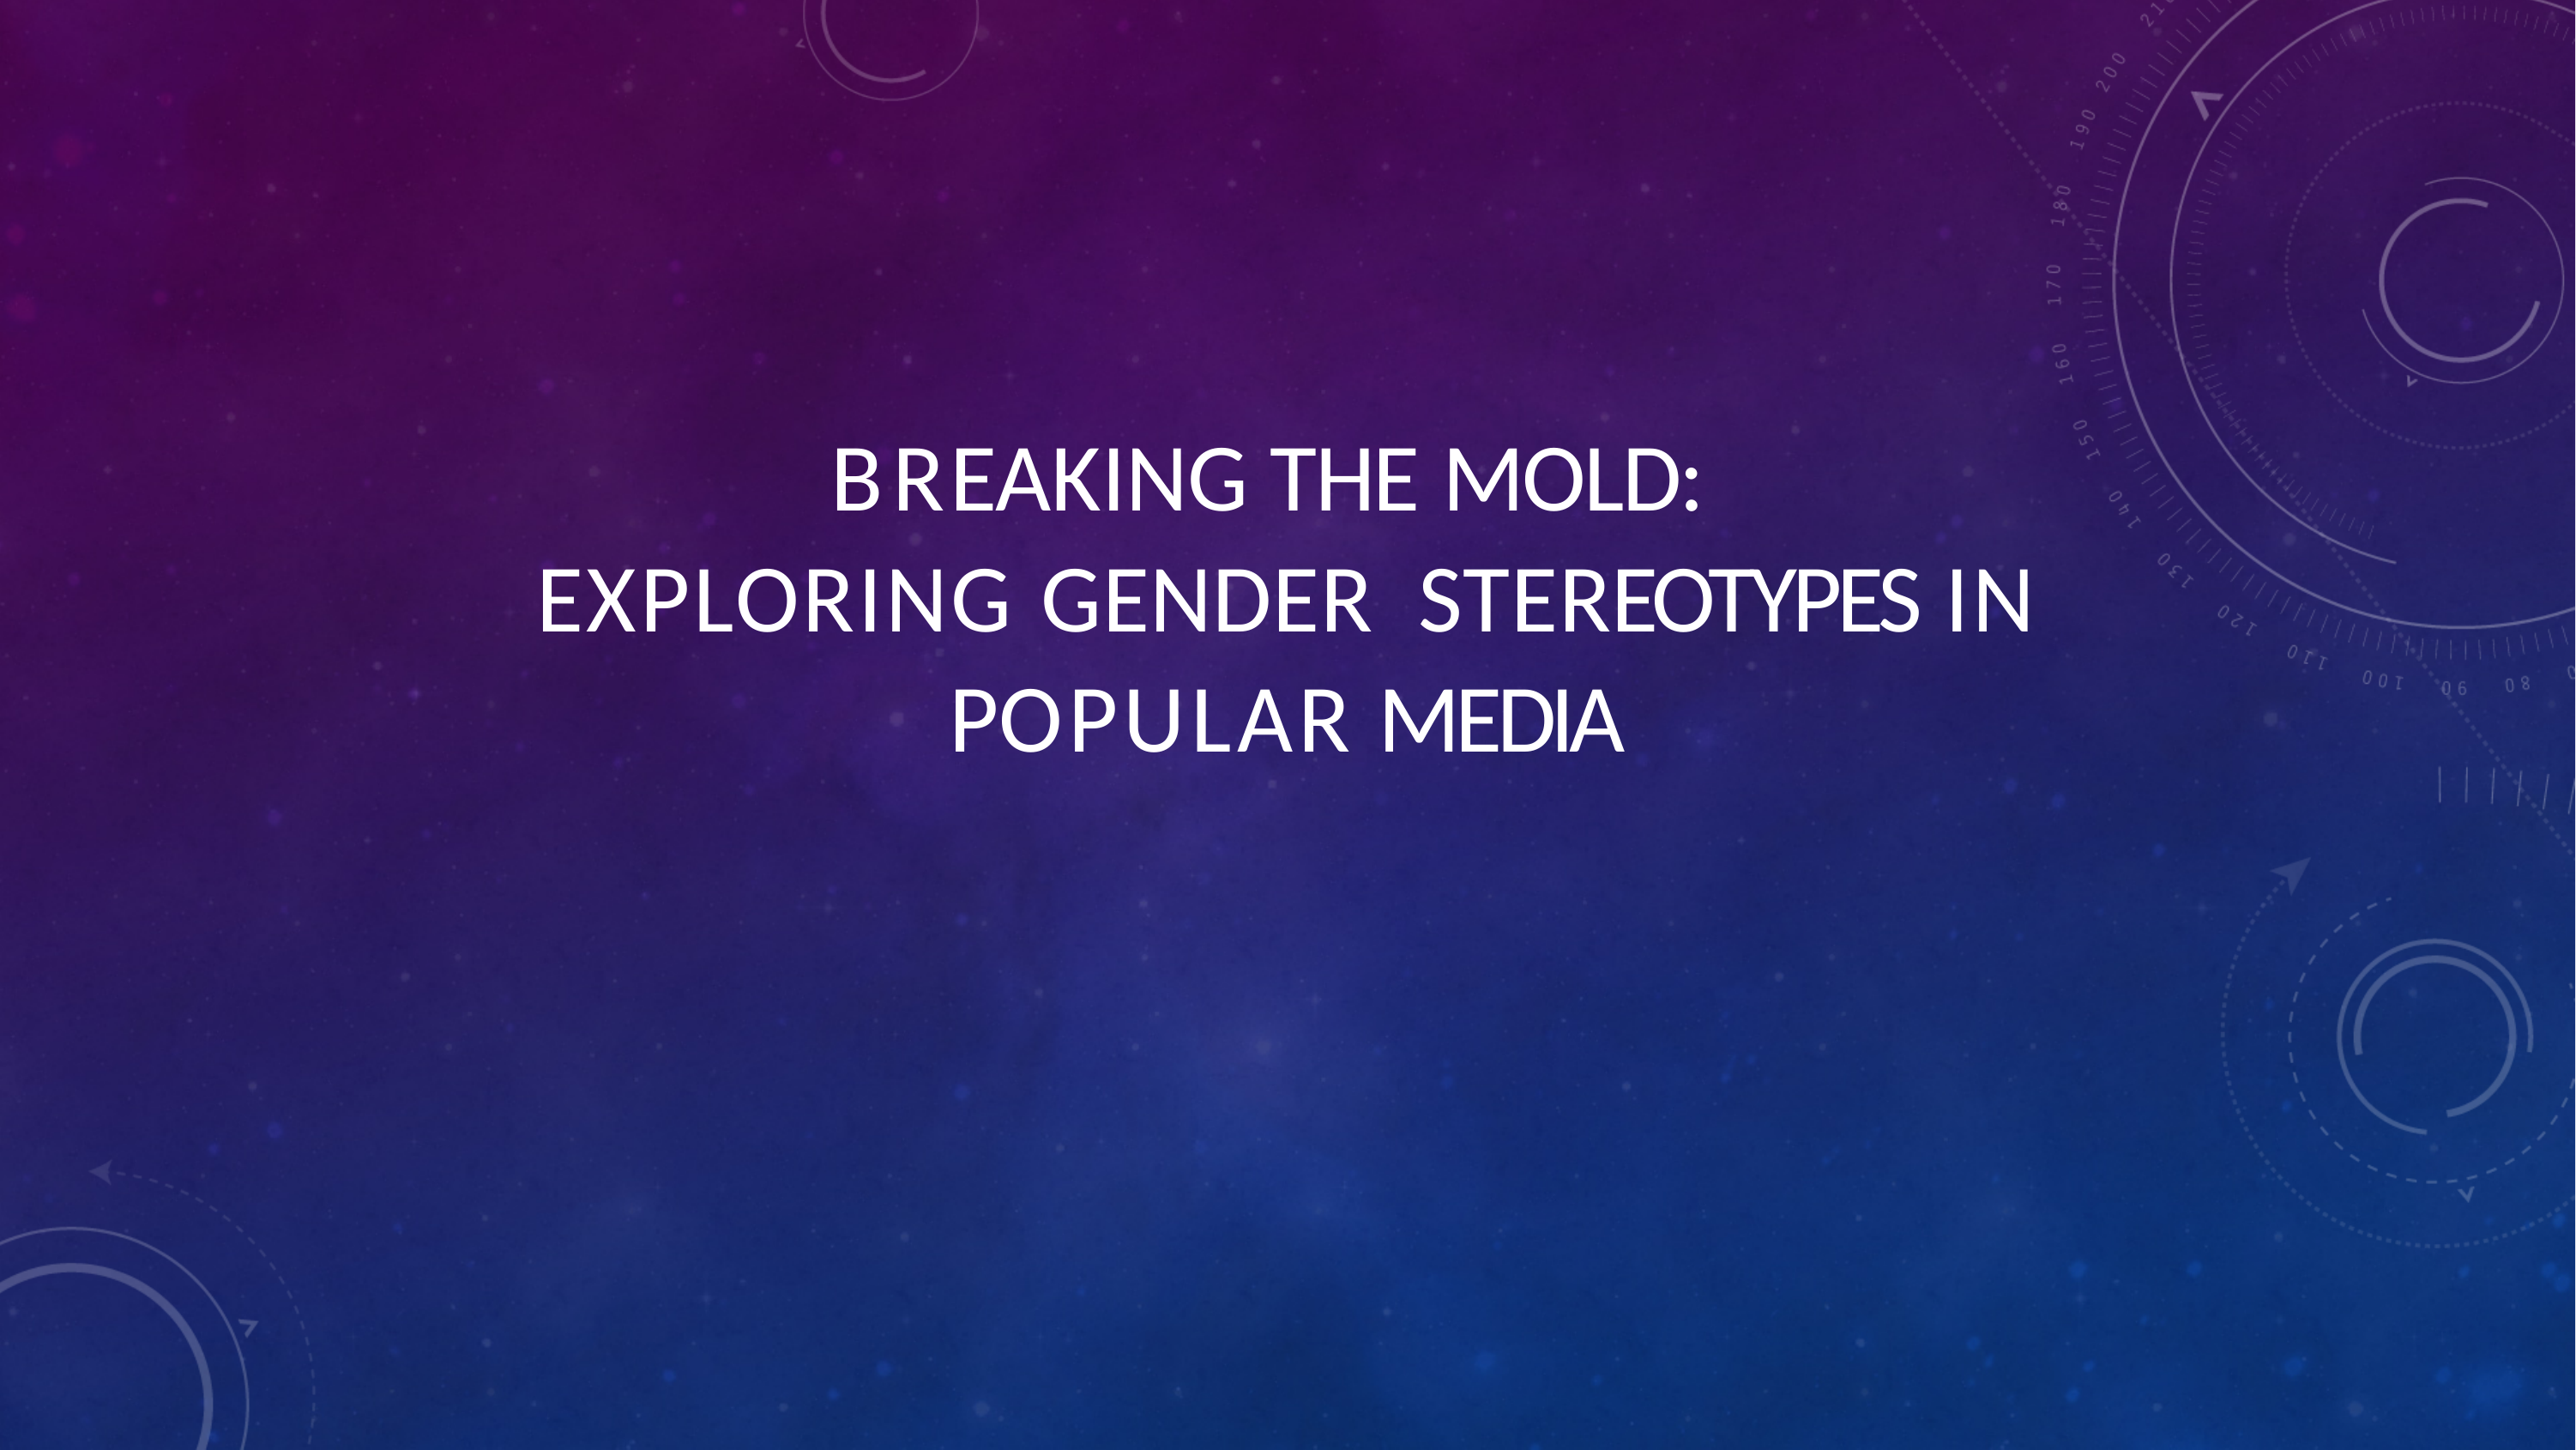

# Breaking the Mold: Exploring Gender  Stereotypes in Popular Media